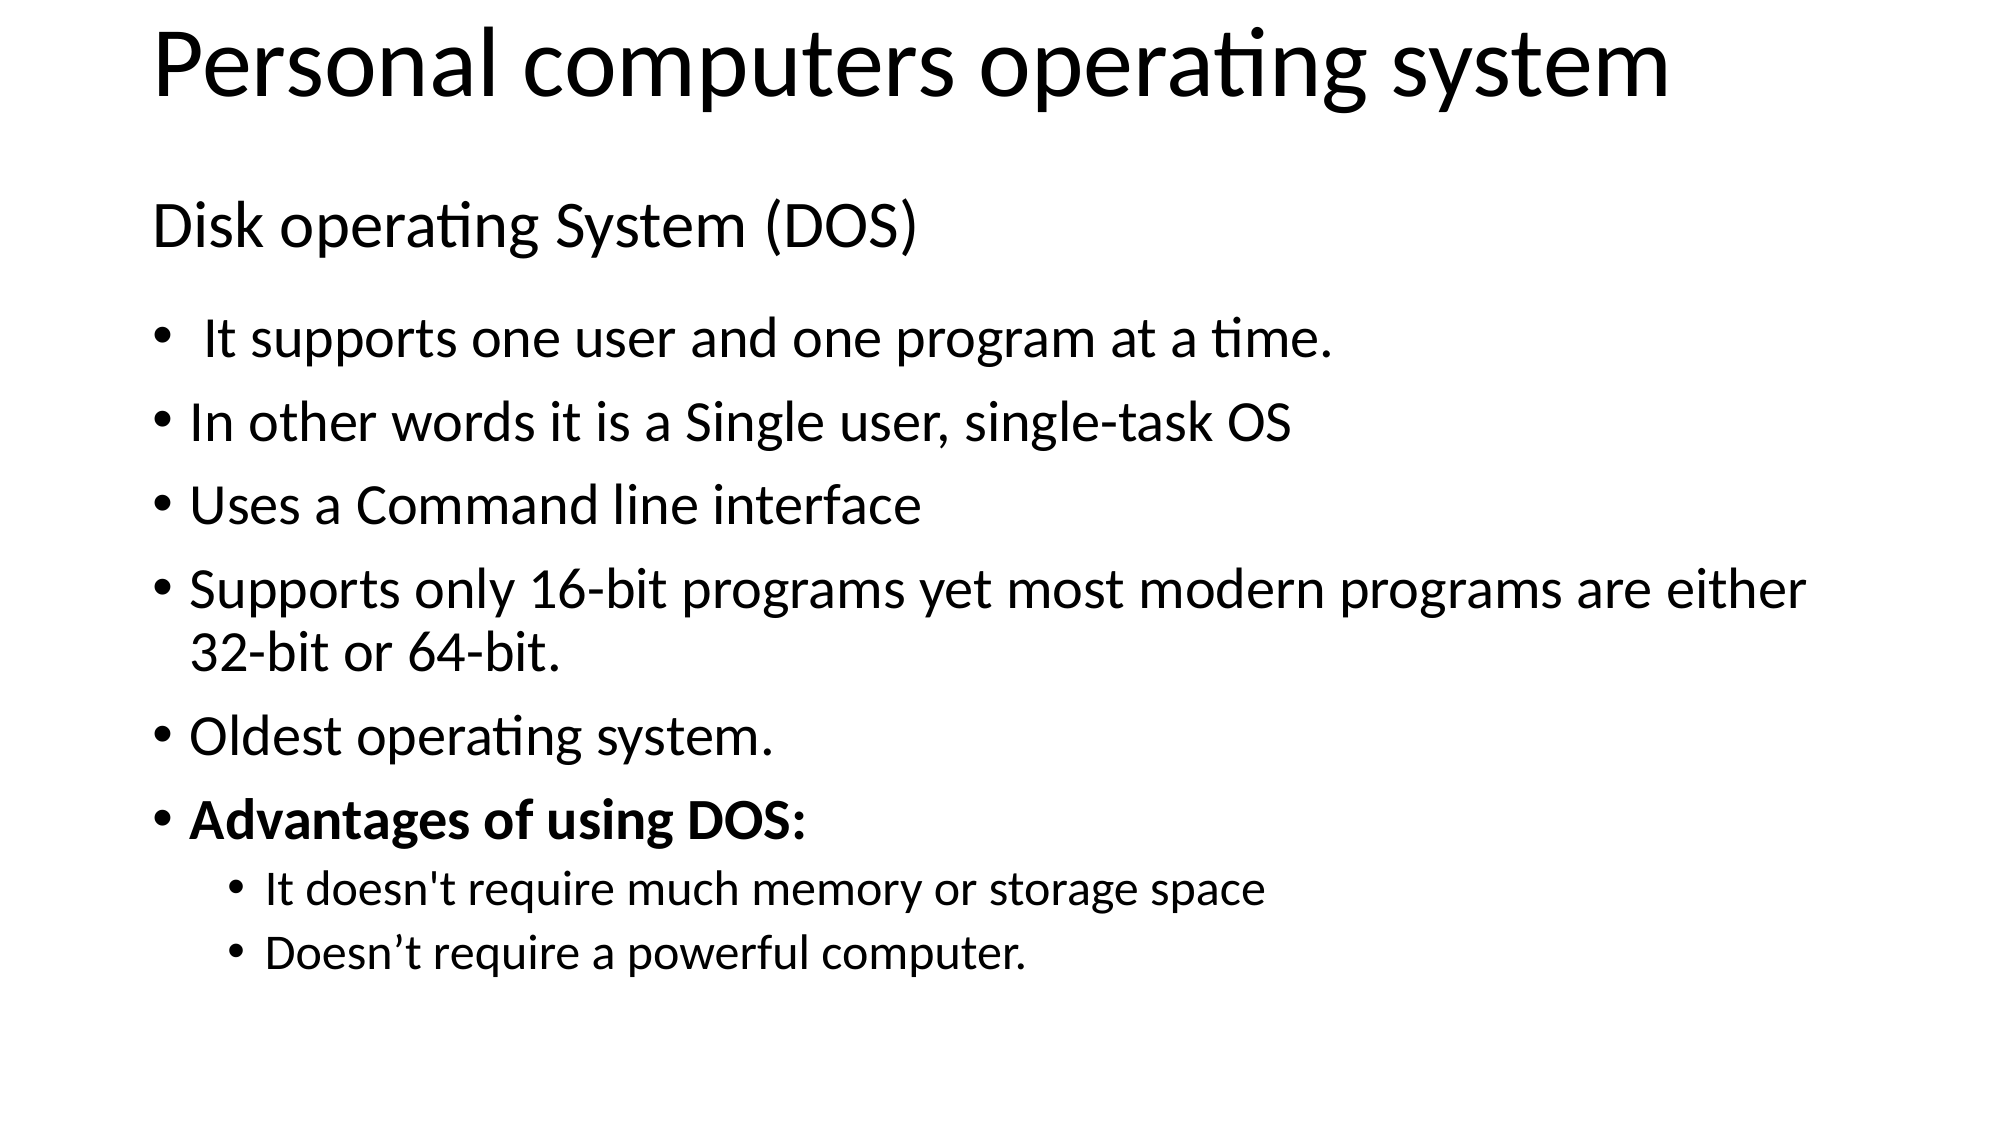

# Personal computers operating system Disk operating System (DOS)
 It supports one user and one program at a time.
In other words it is a Single user, single-task OS
Uses a Command line interface
Supports only 16-bit programs yet most modern programs are either 32-bit or 64-bit.
Oldest operating system.
Advantages of using DOS:
It doesn't require much memory or storage space
Doesn’t require a powerful computer.